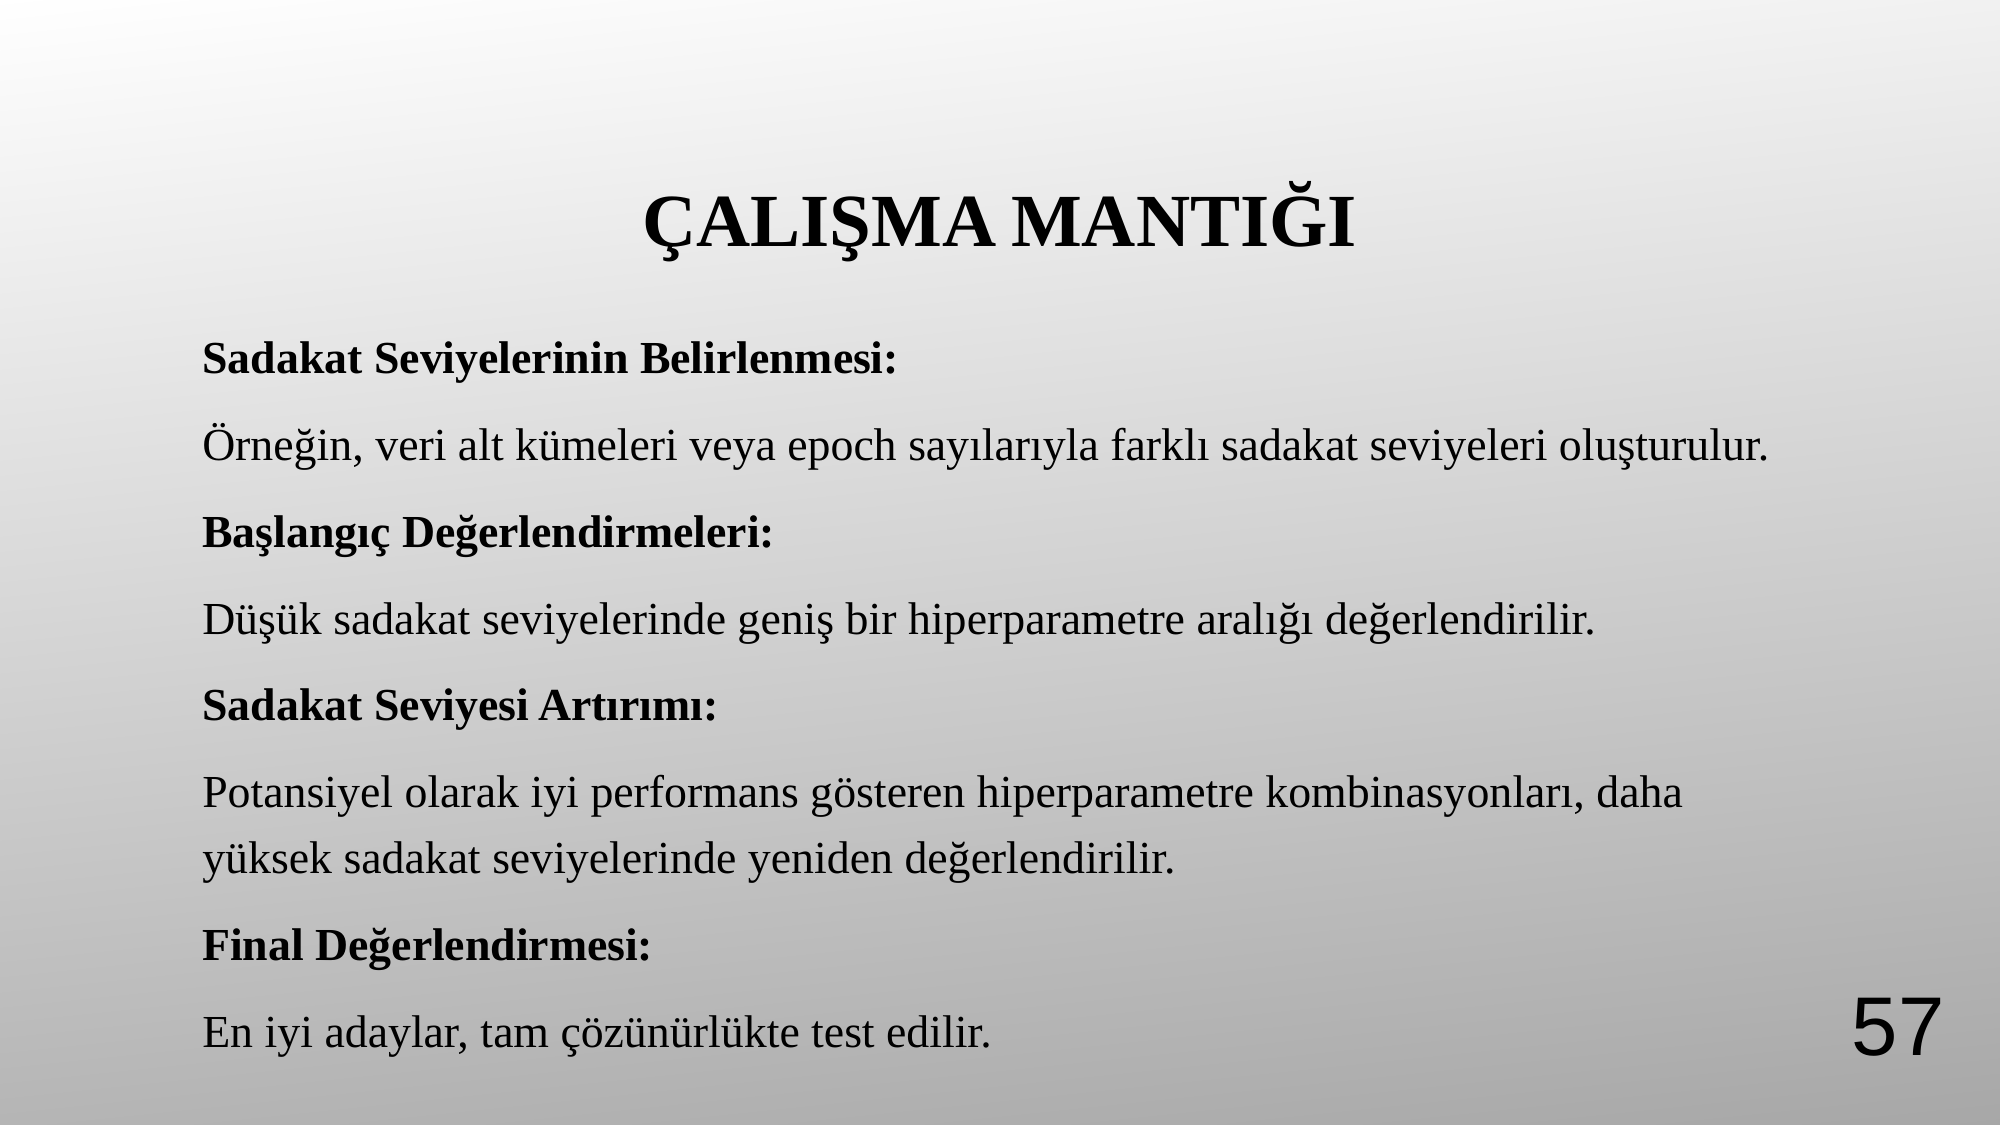

# Çalışma Mantığı
Sadakat Seviyelerinin Belirlenmesi:
Örneğin, veri alt kümeleri veya epoch sayılarıyla farklı sadakat seviyeleri oluşturulur.
Başlangıç Değerlendirmeleri:
Düşük sadakat seviyelerinde geniş bir hiperparametre aralığı değerlendirilir.
Sadakat Seviyesi Artırımı:
Potansiyel olarak iyi performans gösteren hiperparametre kombinasyonları, daha yüksek sadakat seviyelerinde yeniden değerlendirilir.
Final Değerlendirmesi:
En iyi adaylar, tam çözünürlükte test edilir.

57